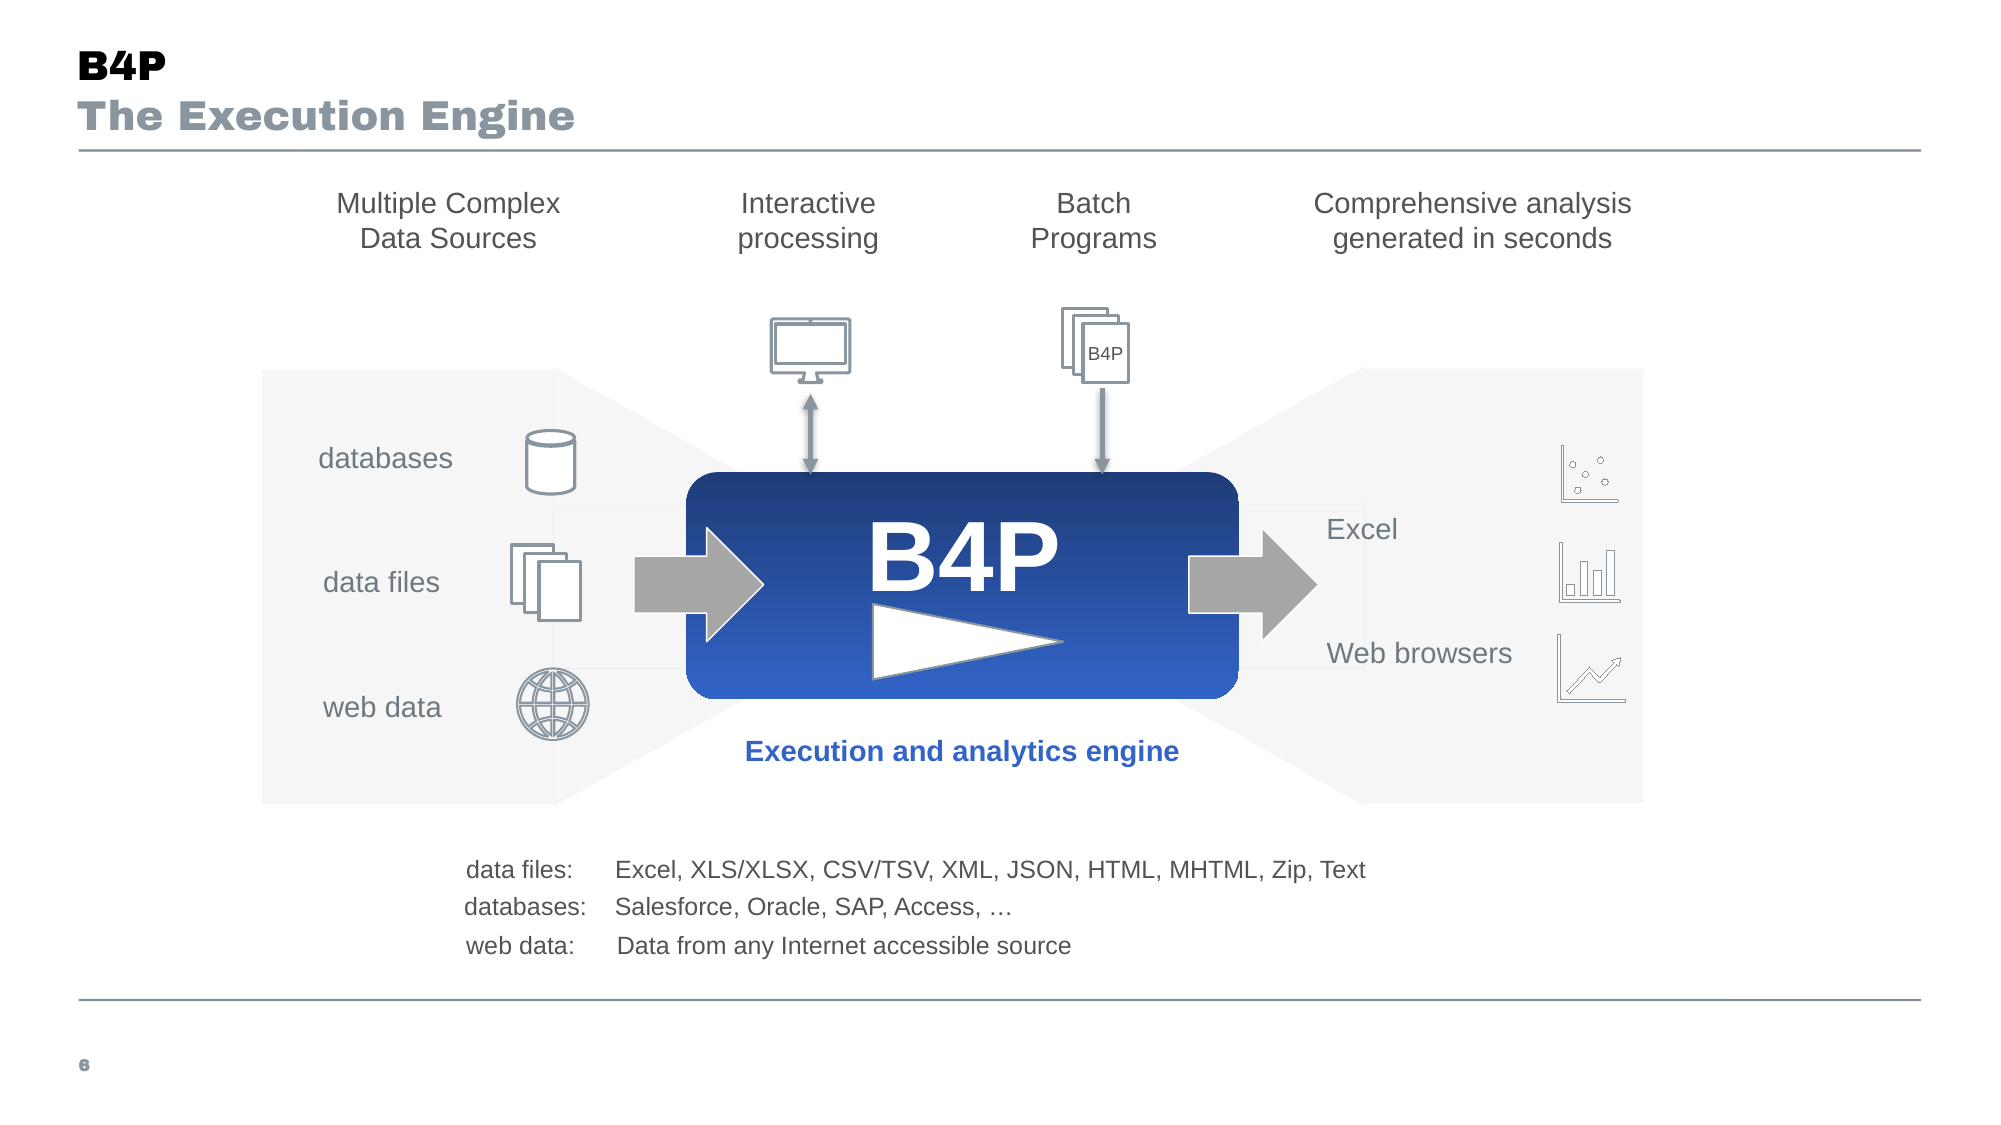

# B4P The Execution Engine
Multiple Complex
Data Sources
Interactive
processing
Batch
Programs
Comprehensive analysis
generated in seconds

B4P

databases

B4P
Excel

data files

Web browsers

web data
Execution and analytics engine
data files:      Excel, XLS/XLSX, CSV/TSV, XML, JSON, HTML, MHTML, Zip, Text
databases:    Salesforce, Oracle, SAP, Access, …
web data:      Data from any Internet accessible source